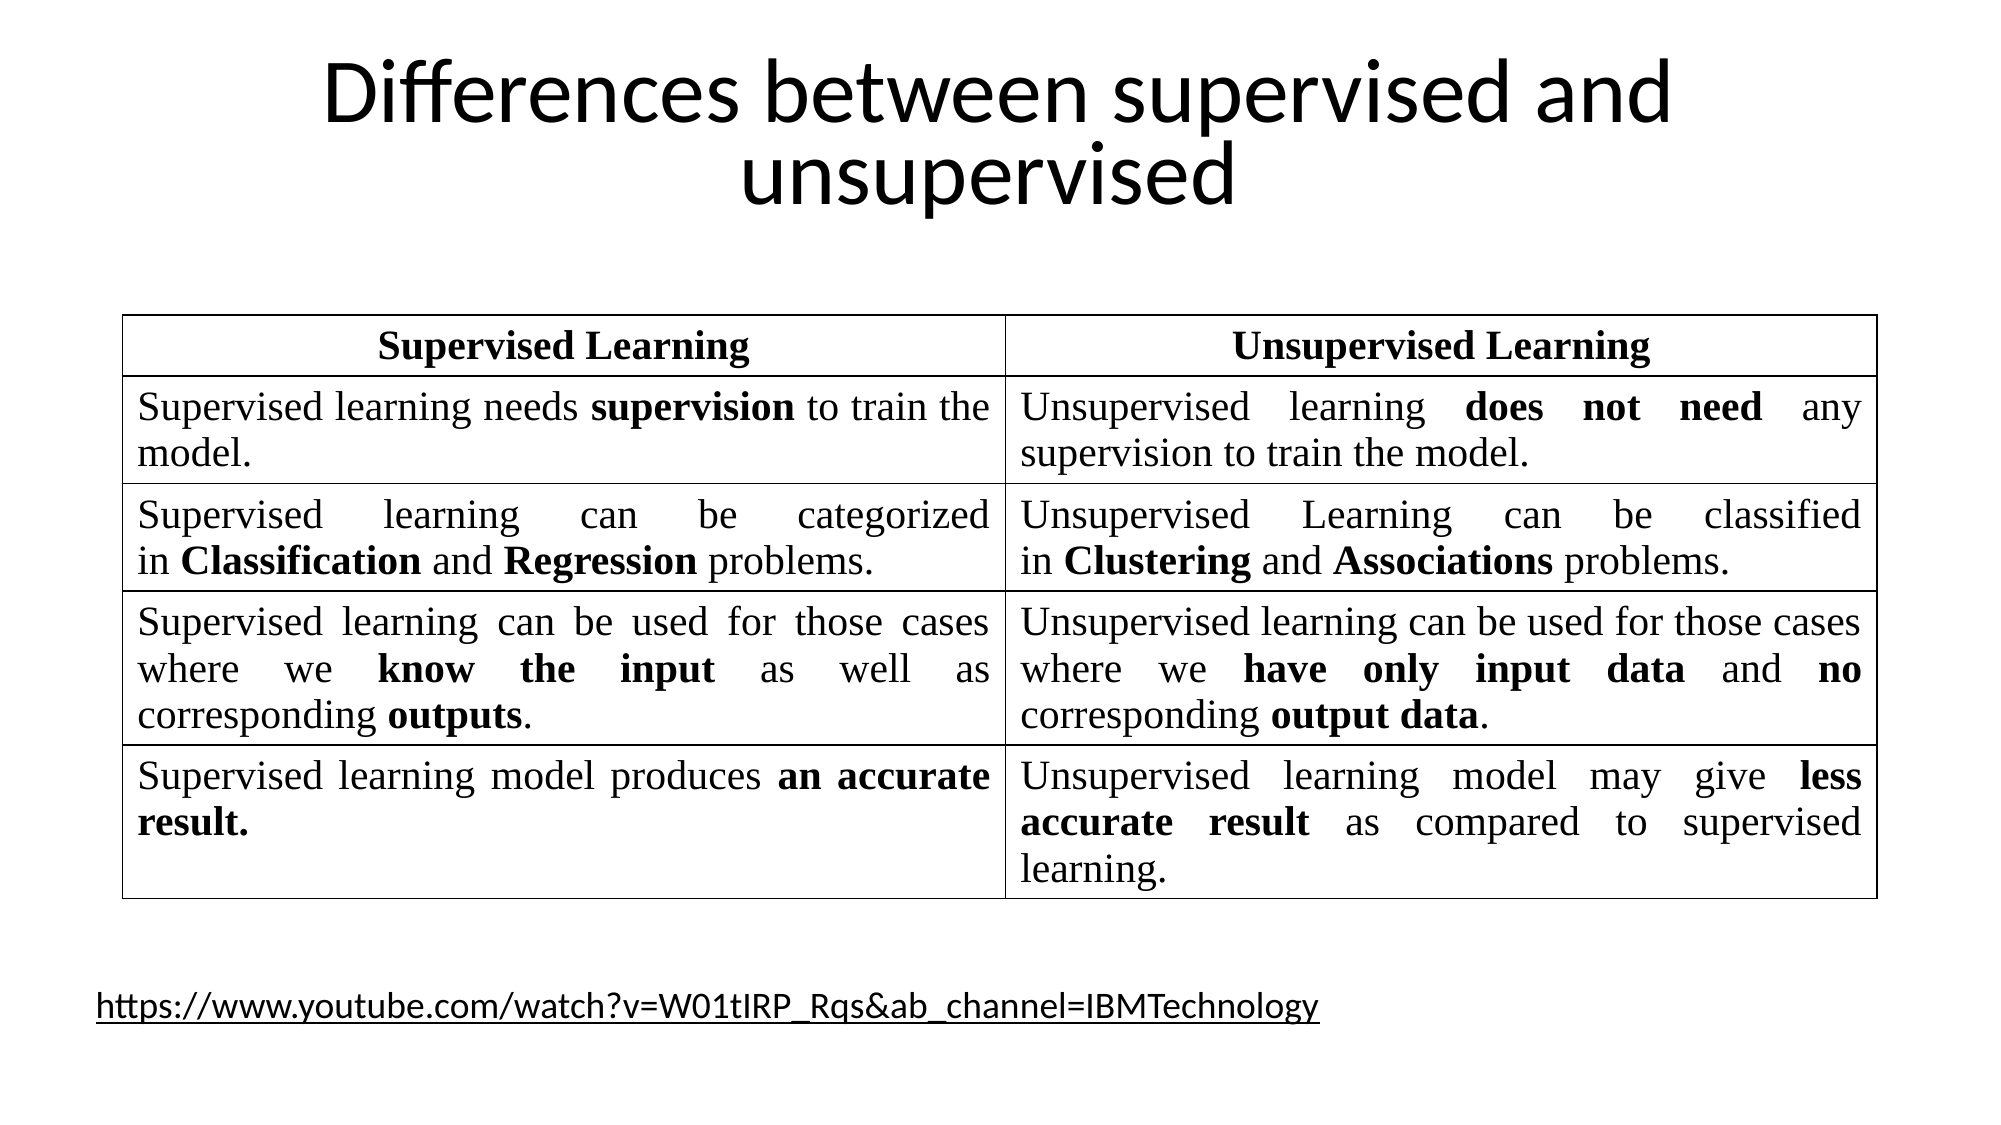

# Differences between supervised and unsupervised
| Supervised Learning | Unsupervised Learning |
| --- | --- |
| Supervised learning needs supervision to train the model. | Unsupervised learning does not need any supervision to train the model. |
| Supervised learning can be categorized in Classification and Regression problems. | Unsupervised Learning can be classified in Clustering and Associations problems. |
| Supervised learning can be used for those cases where we know the input as well as corresponding outputs. | Unsupervised learning can be used for those cases where we have only input data and no corresponding output data. |
| Supervised learning model produces an accurate result. | Unsupervised learning model may give less accurate result as compared to supervised learning. |
https://www.youtube.com/watch?v=W01tIRP_Rqs&ab_channel=IBMTechnology